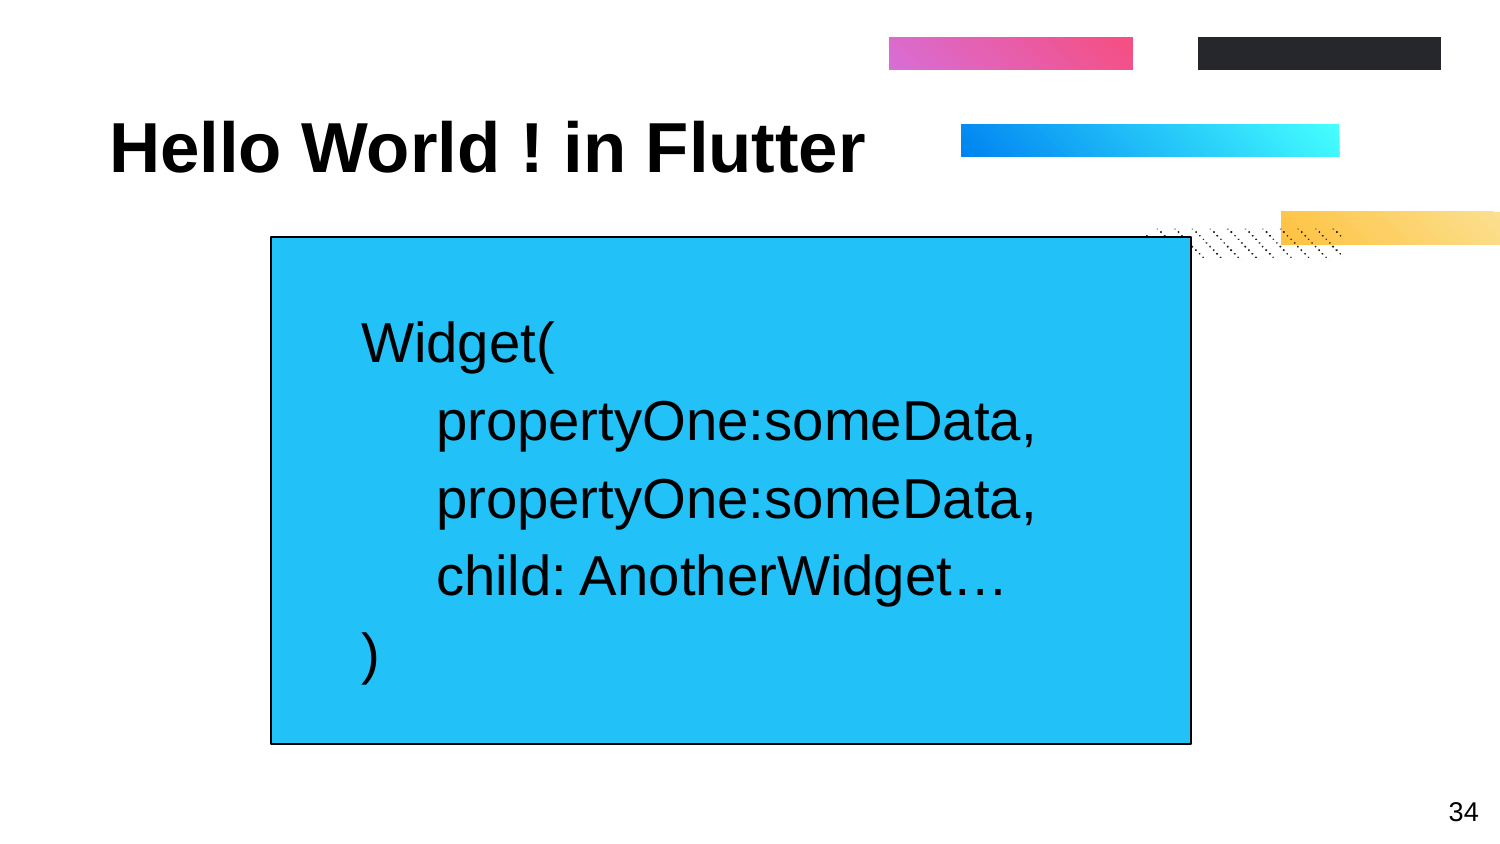

# Hello World ! in Flutter
Widget(
propertyOne:someData,
propertyOne:someData,
child: AnotherWidget…
)
34